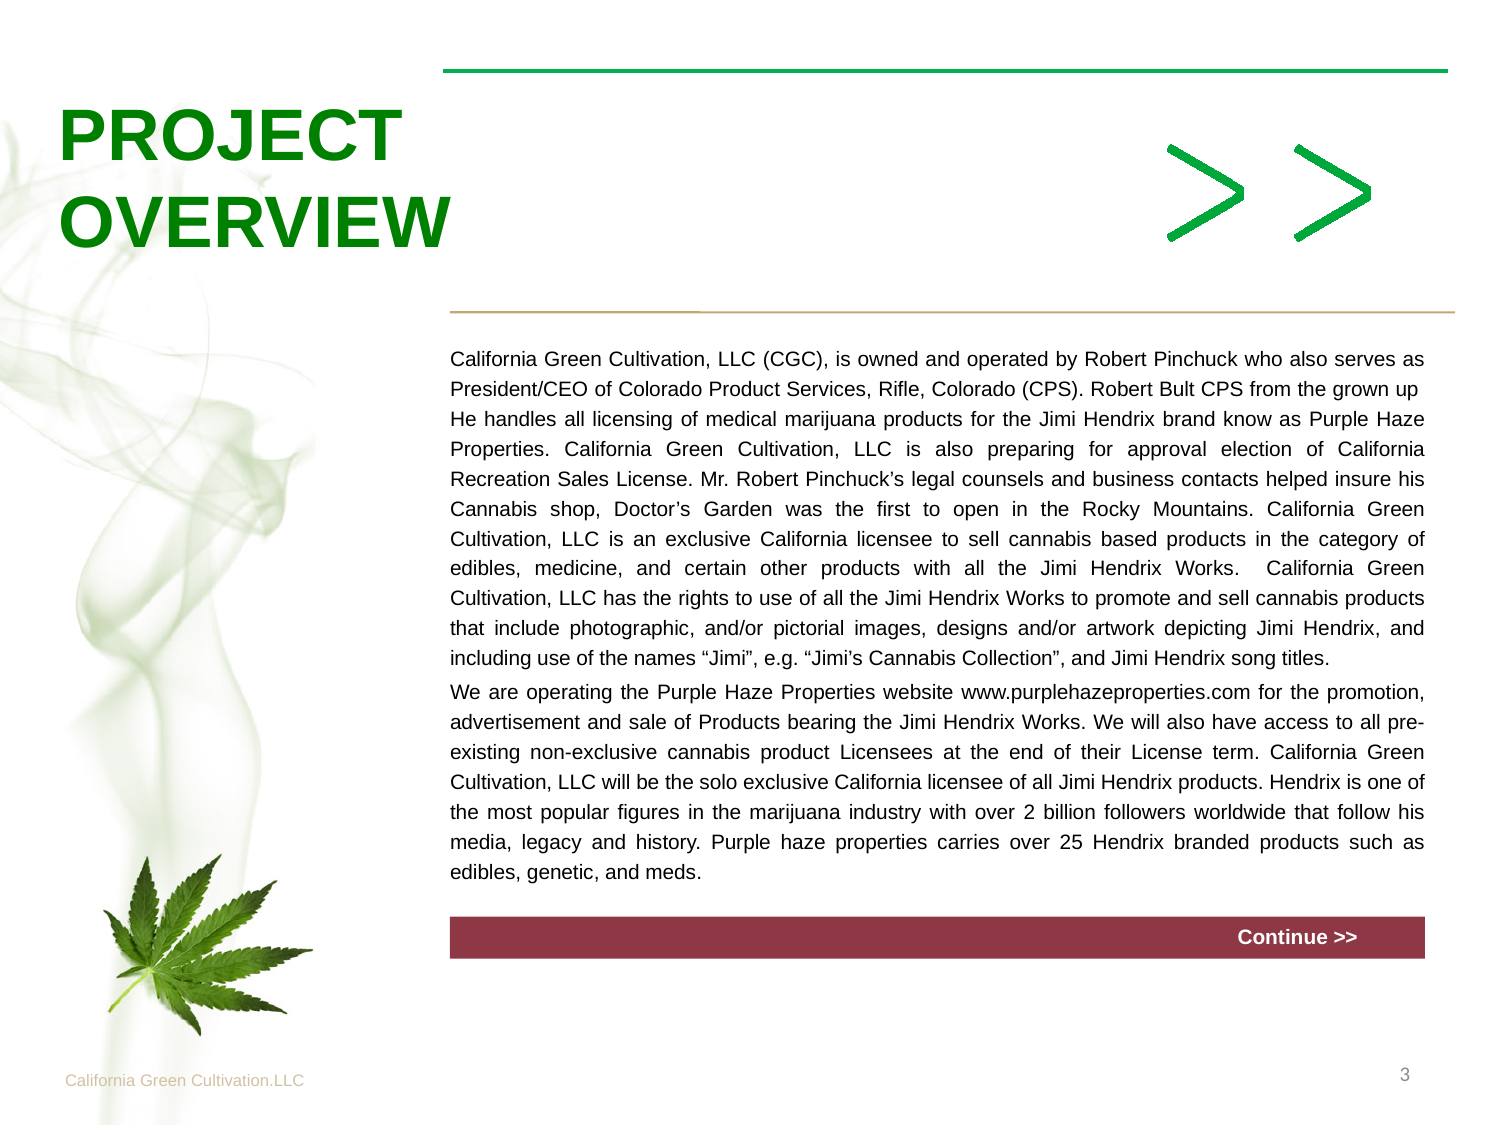

# PROJECT OVERVIEW
California Green Cultivation, LLC (CGC), is owned and operated by Robert Pinchuck who also serves as President/CEO of Colorado Product Services, Rifle, Colorado (CPS). Robert Bult CPS from the grown up  He handles all licensing of medical marĳuana products for the Jimi Hendrix brand know as Purple Haze Properties. California Green Cultivation, LLC is also preparing for approval election of California Recreation Sales License. Mr. Robert Pinchuck’s legal counsels and business contacts helped insure his Cannabis shop, Doctor’s Garden was the first to open in the Rocky Mountains. California Green Cultivation, LLC is an exclusive California licensee to sell cannabis based products in the category of edibles, medicine, and certain other products with all the Jimi Hendrix Works.  California Green Cultivation, LLC has the rights to use of all the Jimi Hendrix Works to promote and sell cannabis products that include photographic, and/or pictorial images, designs and/or artwork depicting Jimi Hendrix, and including use of the names “Jimi”, e.g. “Jimi’s Cannabis Collection”, and Jimi Hendrix song titles.
We are operating the Purple Haze Properties website www.purplehazeproperties.com for the promotion, advertisement and sale of Products bearing the Jimi Hendrix Works. We will also have access to all pre-existing non-exclusive cannabis product Licensees at the end of their License term. California Green Cultivation, LLC will be the solo exclusive California licensee of all Jimi Hendrix products. Hendrix is one of the most popular figures in the marĳuana industry with over 2 billion followers worldwide that follow his media, legacy and history. Purple haze properties carries over 25 Hendrix branded products such as edibles, genetic, and meds.

Continue >>
3
California Green Cultivation.LLC